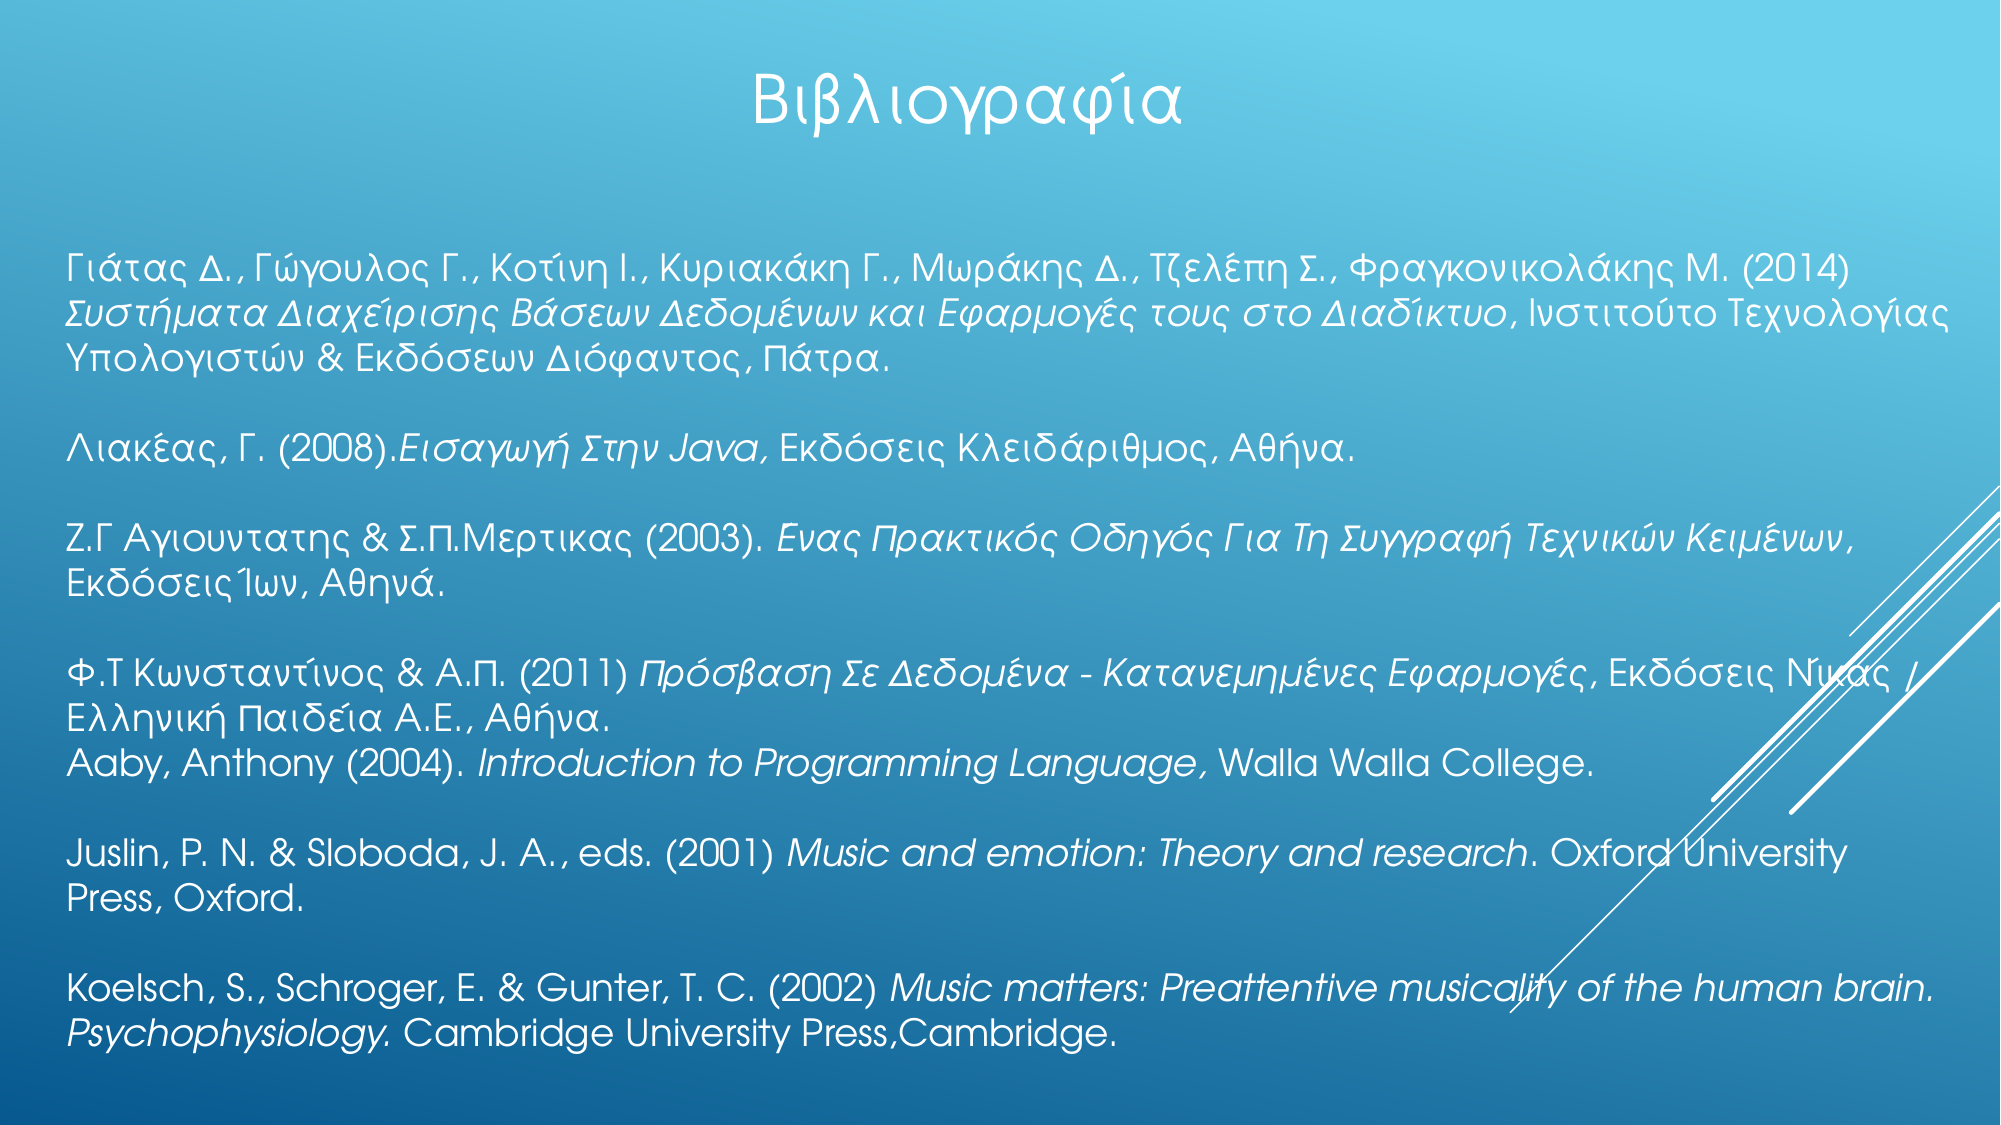

Βιβλιογραφία

Γιάτας Δ., Γώγουλος Γ., Κοτίνη Ι., Κυριακάκη Γ., Μωράκης Δ., Τζελέπη Σ., Φραγκονικολάκης Μ. (2014) Συστήματα Διαχείρισης Βάσεων Δεδομένων και Εφαρμογές τους στο Διαδίκτυο, Ινστιτούτο Τεχνολογίας Υπολογιστών & Εκδόσεων Διόφαντος, Πάτρα.

Λιακέας, Γ. (2008).Εισαγωγή Στην Java, Εκδόσεις Κλειδάριθμος, Αθήνα.

Ζ.Γ Αγιουντατης & Σ.Π.Μερτικας (2003). Ένας Πρακτικός Οδηγός Για Τη Συγγραφή Τεχνικών Κειμένων, Εκδόσεις Ίων, Αθηνά.

Φ.Τ Κωνσταντίνος & Α.Π. (2011) Πρόσβαση Σε Δεδομένα - Κατανεμημένες Εφαρμογές, Εκδόσεις Νίκας / Ελληνική Παιδεία Α.Ε., Αθήνα.
Aaby, Anthony (2004). Introduction to Programming Language, Walla Walla College.

Juslin, P. N. & Sloboda, J. A., eds. (2001) Music and emotion: Theory and research. Oxford University Press, Oxford.

Koelsch, S., Schroger, E. & Gunter, T. C. (2002) Music matters: Preattentive musicality of the human brain. Psychophysiology. Cambridge University Press,Cambridge.